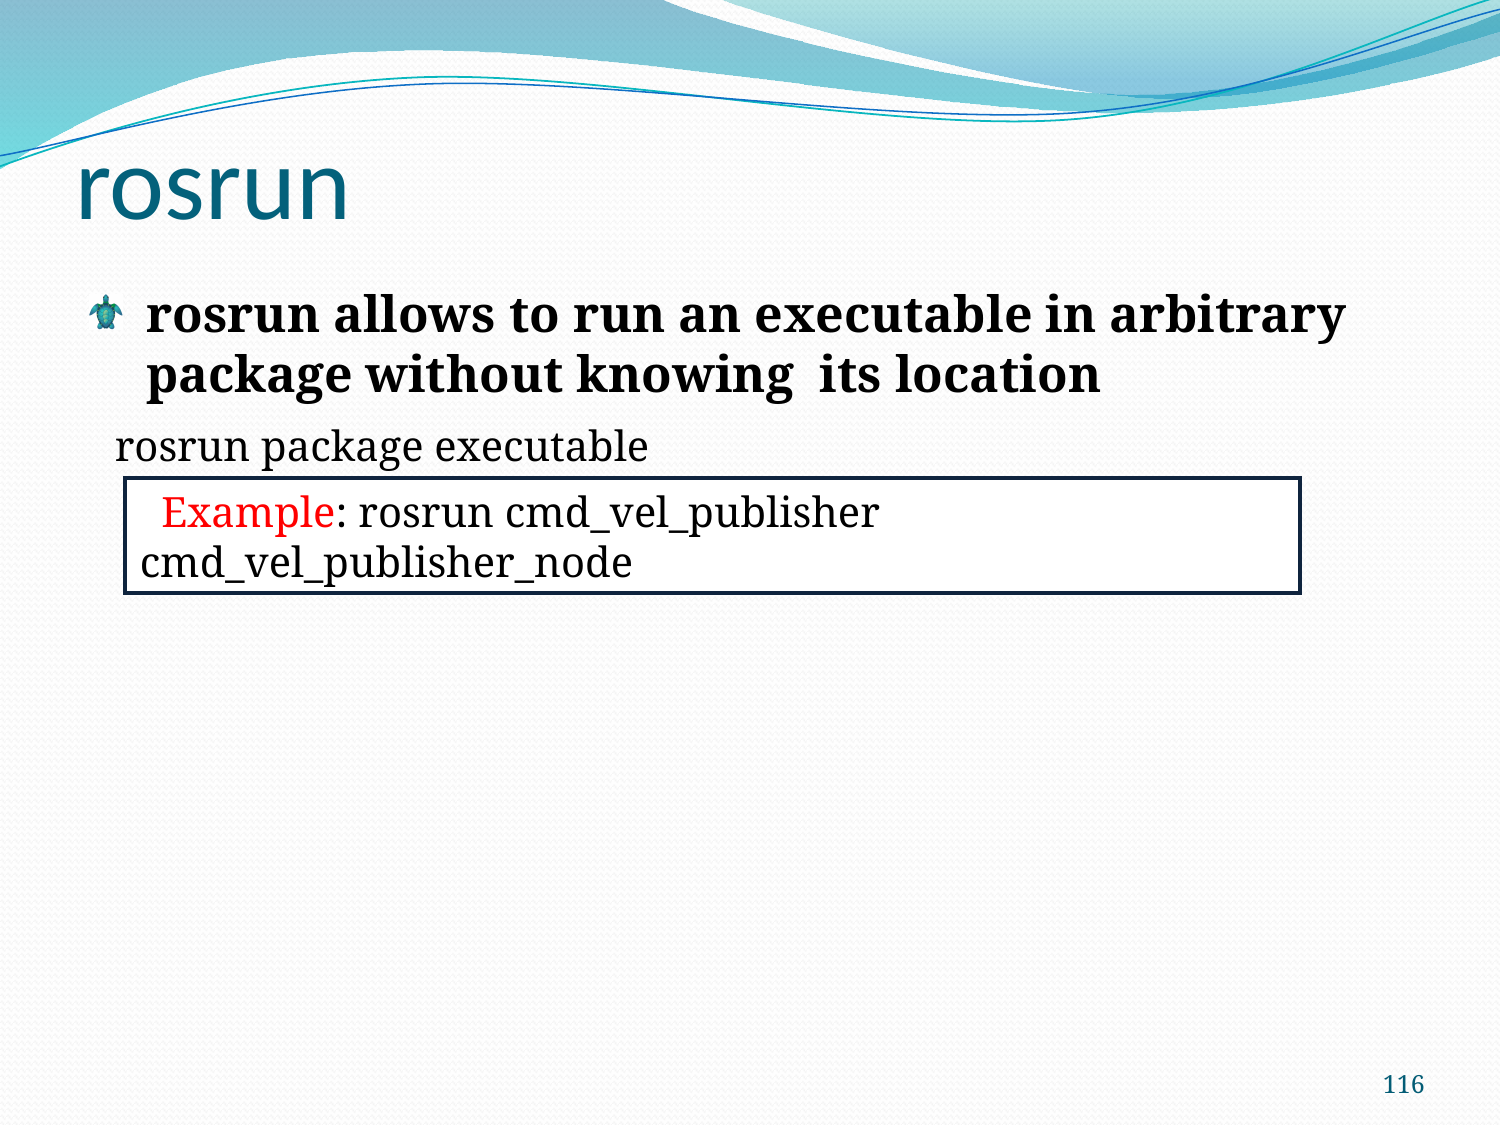

# rosrun
rosrun allows to run an executable in arbitrary package without knowing  its location
rosrun package executable
  Example: rosrun cmd_vel_publisher cmd_vel_publisher_node
116